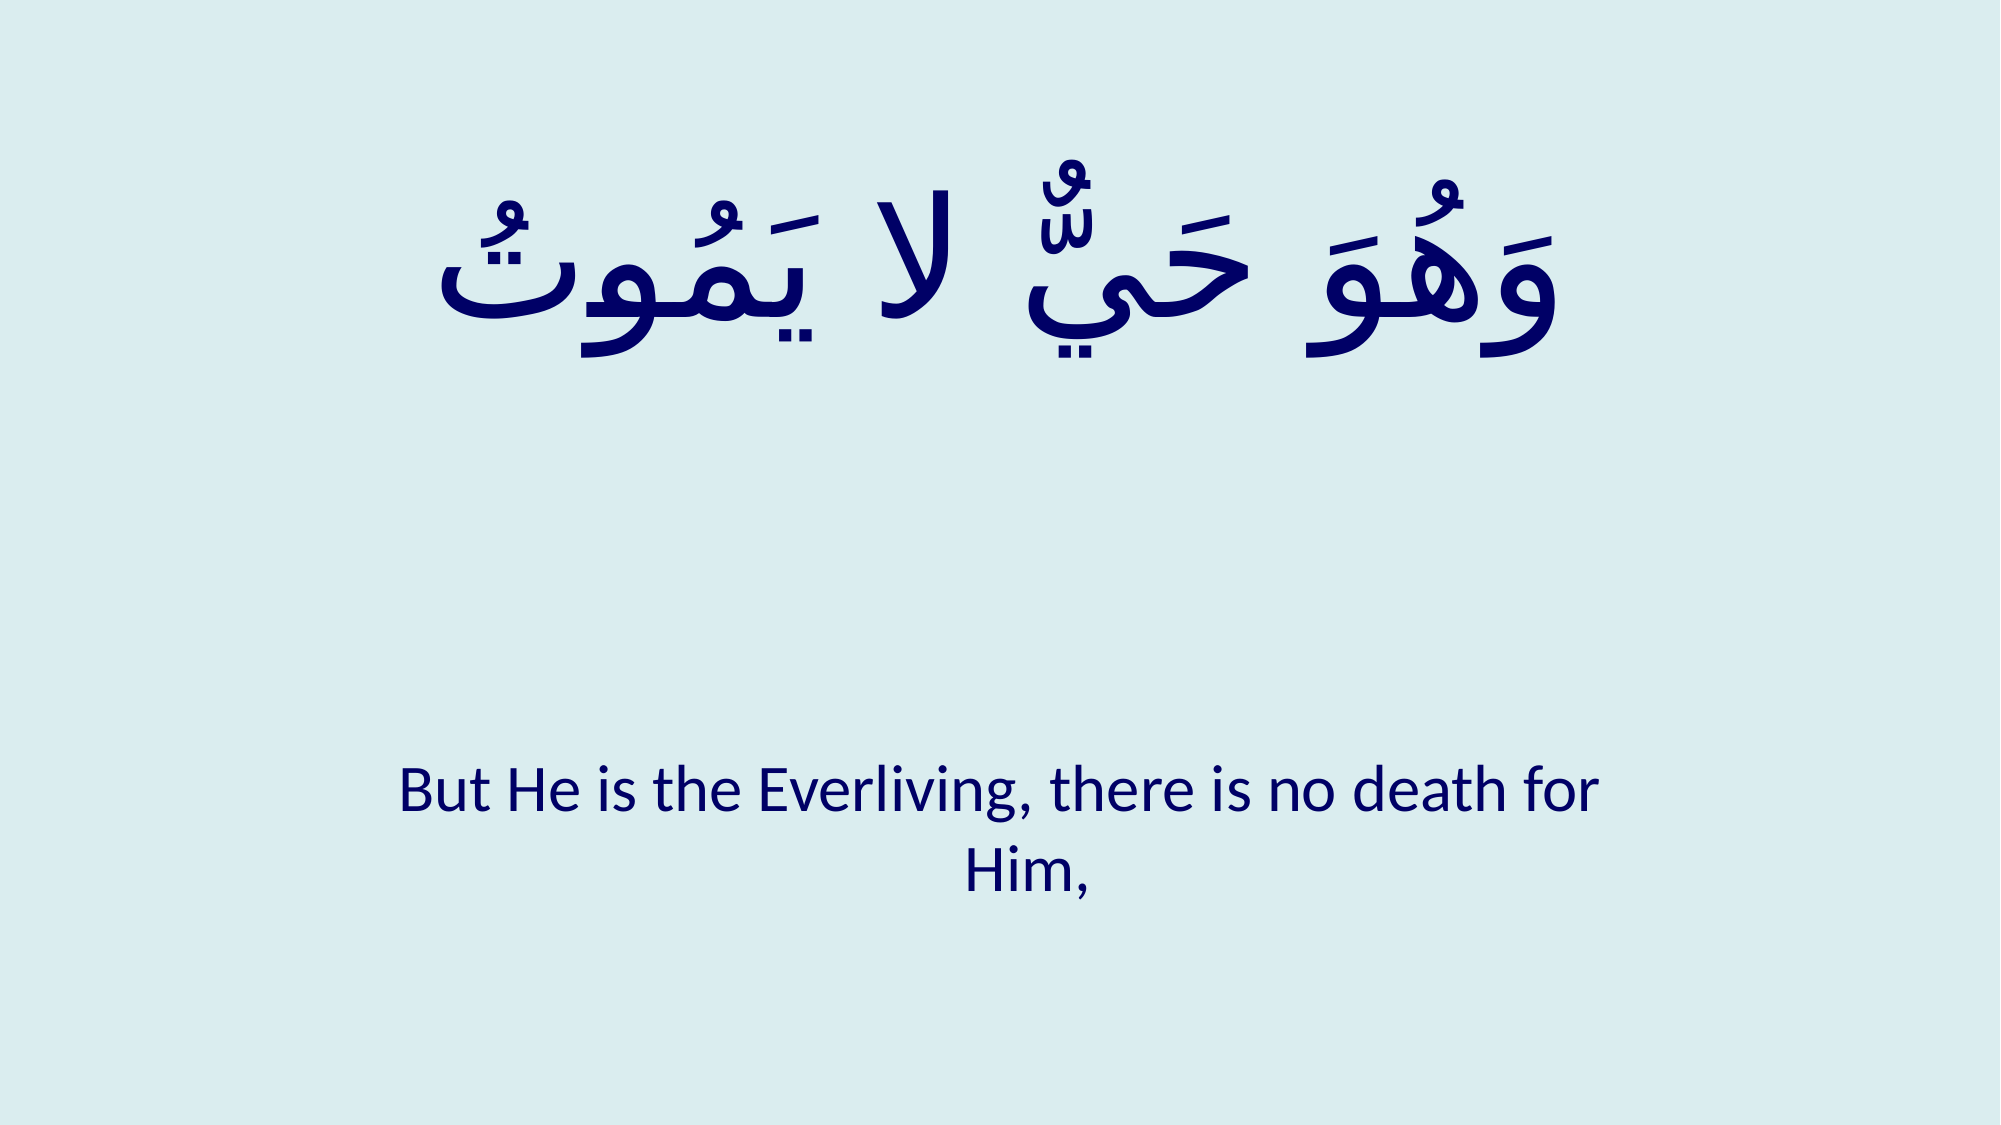

# وَهُوَ حَيٌّ لا يَمُوتُ
But He is the Everliving, there is no death for Him,